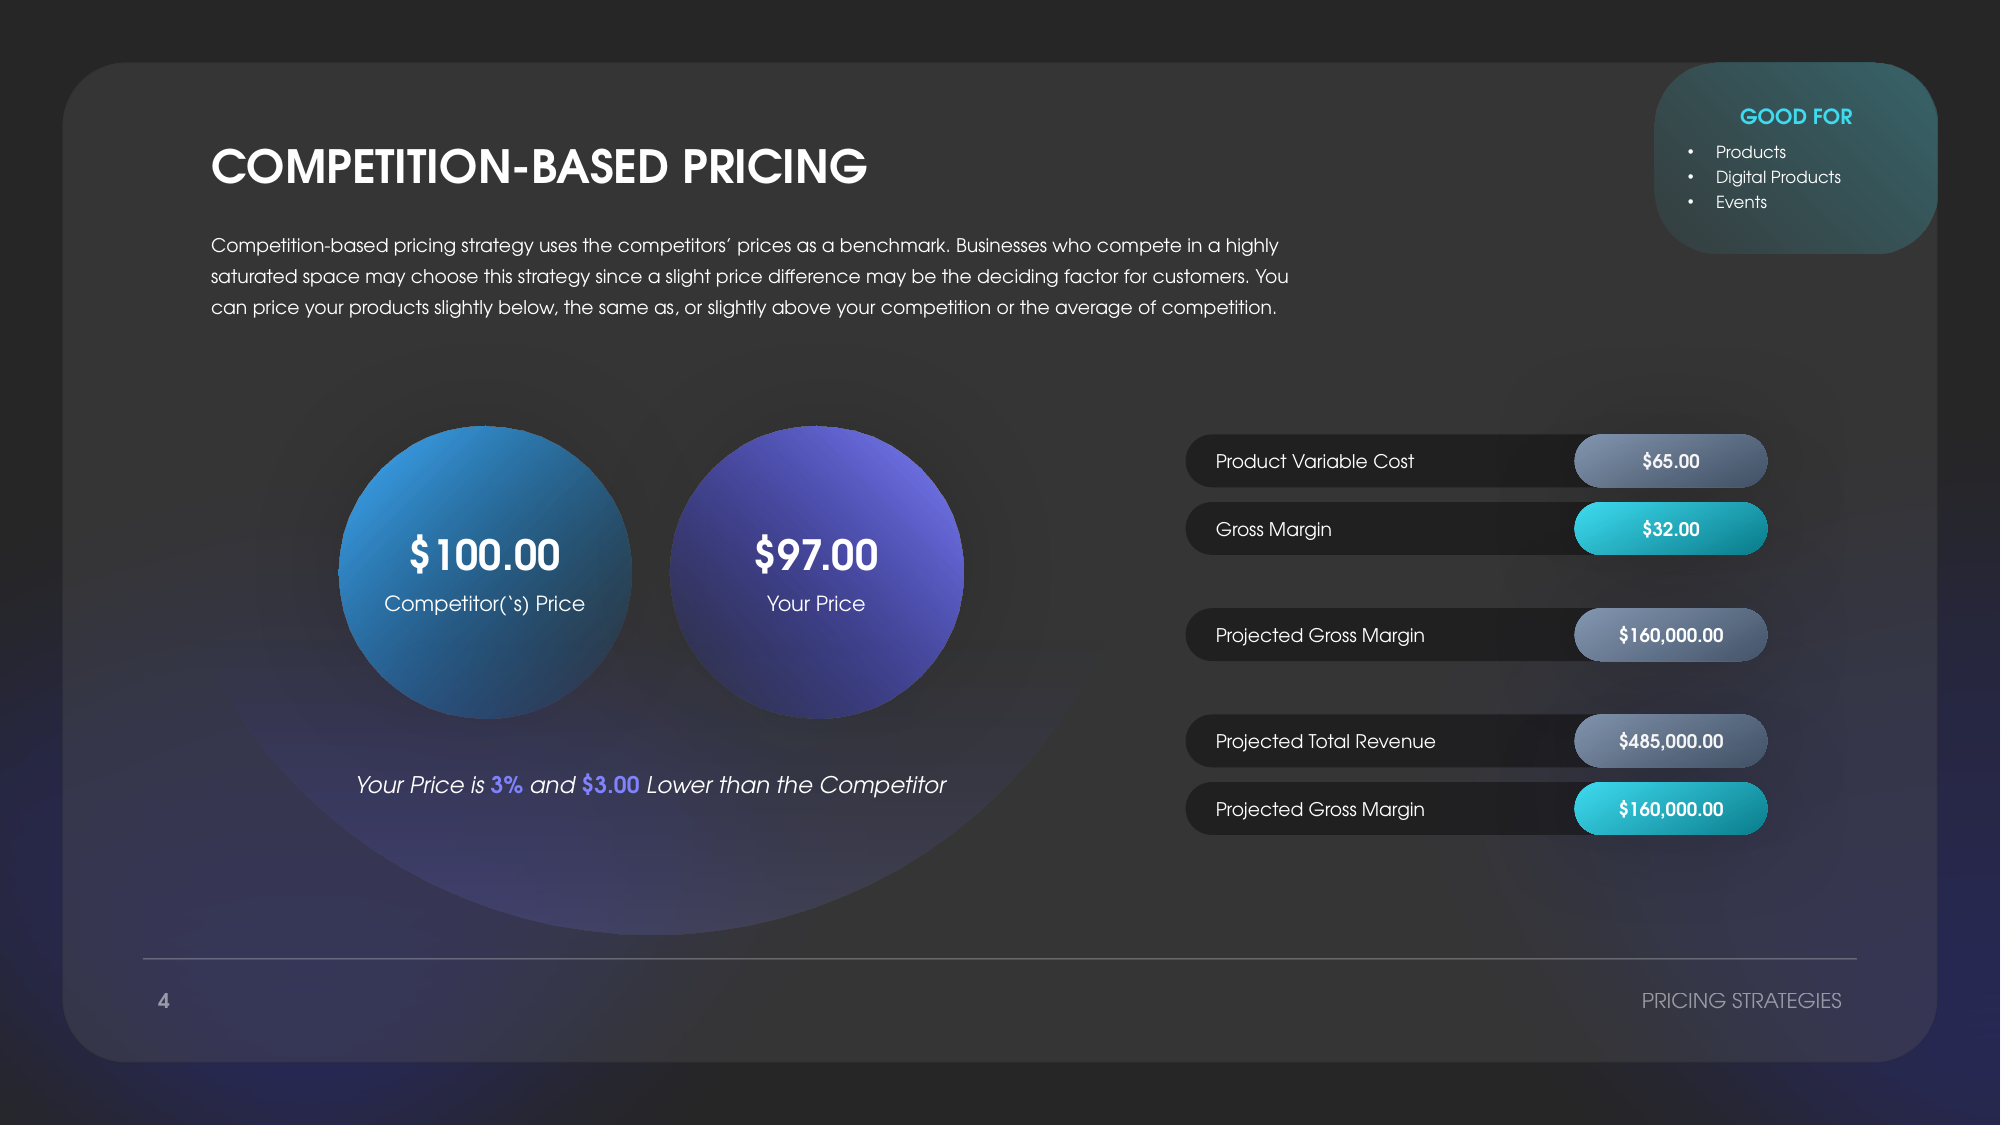

GOOD FOR
Products
Digital Products
Events
COMPETITION-BASED PRICING
Competition-based pricing strategy uses the competitors’ prices as a benchmark. Businesses who compete in a highly saturated space may choose this strategy since a slight price difference may be the deciding factor for customers. You can price your products slightly below, the same as, or slightly above your competition or the average of competition.
$100.00
Competitor(‘s) Price
$97.00
Your Price
Product Variable Cost
$65.00
Gross Margin
$32.00
Projected Gross Margin
$160,000.00
Projected Total Revenue
$485,000.00
Your Price is 3% and $3.00 Lower than the Competitor
Projected Gross Margin
$160,000.00
4
PRICING STRATEGIES